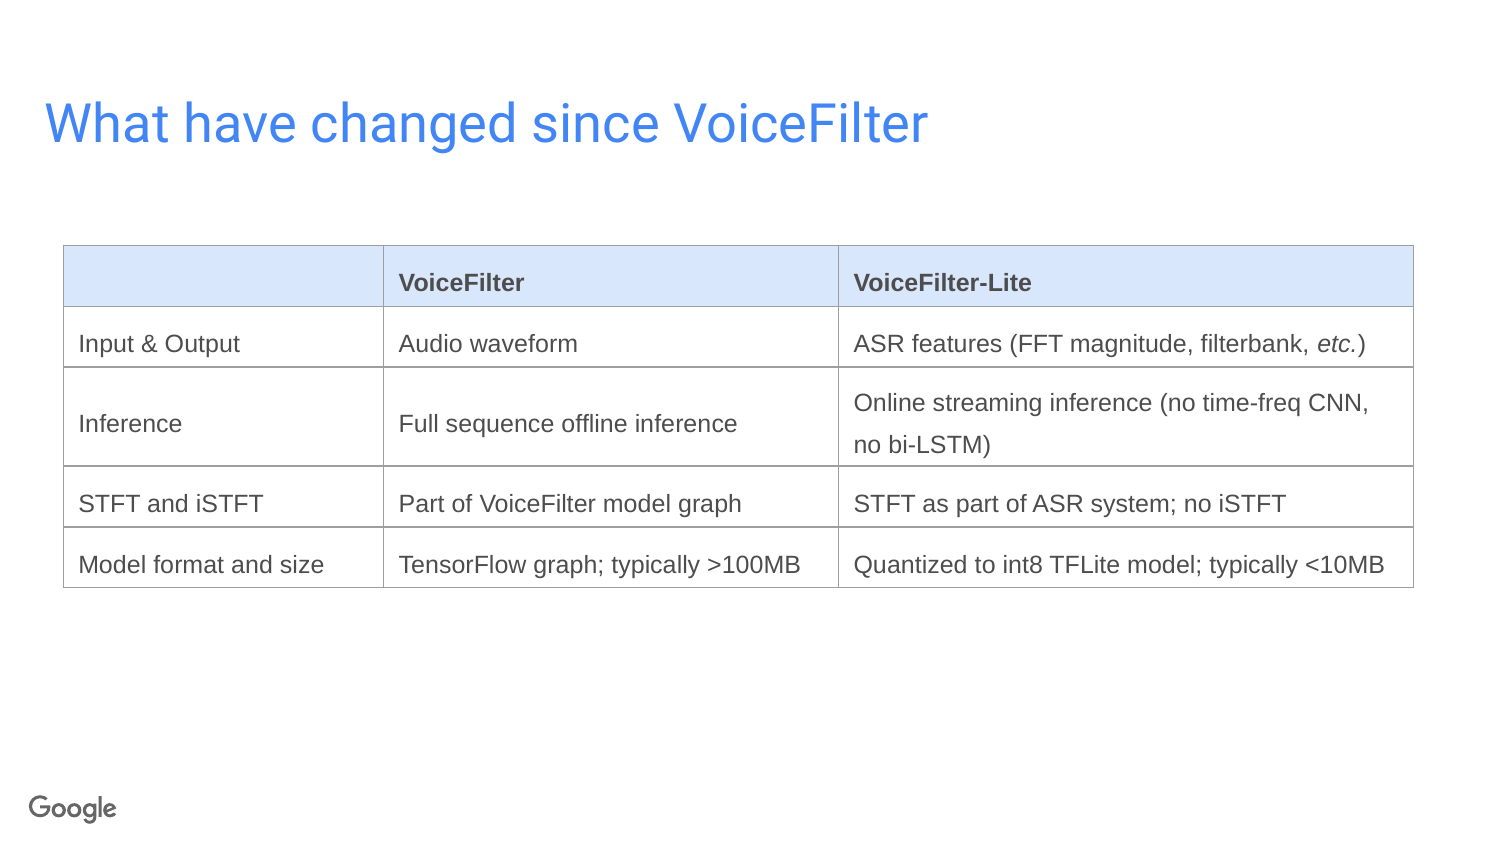

# What have changed since VoiceFilter
|  | VoiceFilter | VoiceFilter-Lite |
| --- | --- | --- |
| Input & Output | Audio waveform | ASR features (FFT magnitude, filterbank, etc.) |
| Inference | Full sequence offline inference | Online streaming inference (no time-freq CNN, no bi-LSTM) |
| STFT and iSTFT | Part of VoiceFilter model graph | STFT as part of ASR system; no iSTFT |
| Model format and size | TensorFlow graph; typically >100MB | Quantized to int8 TFLite model; typically <10MB |